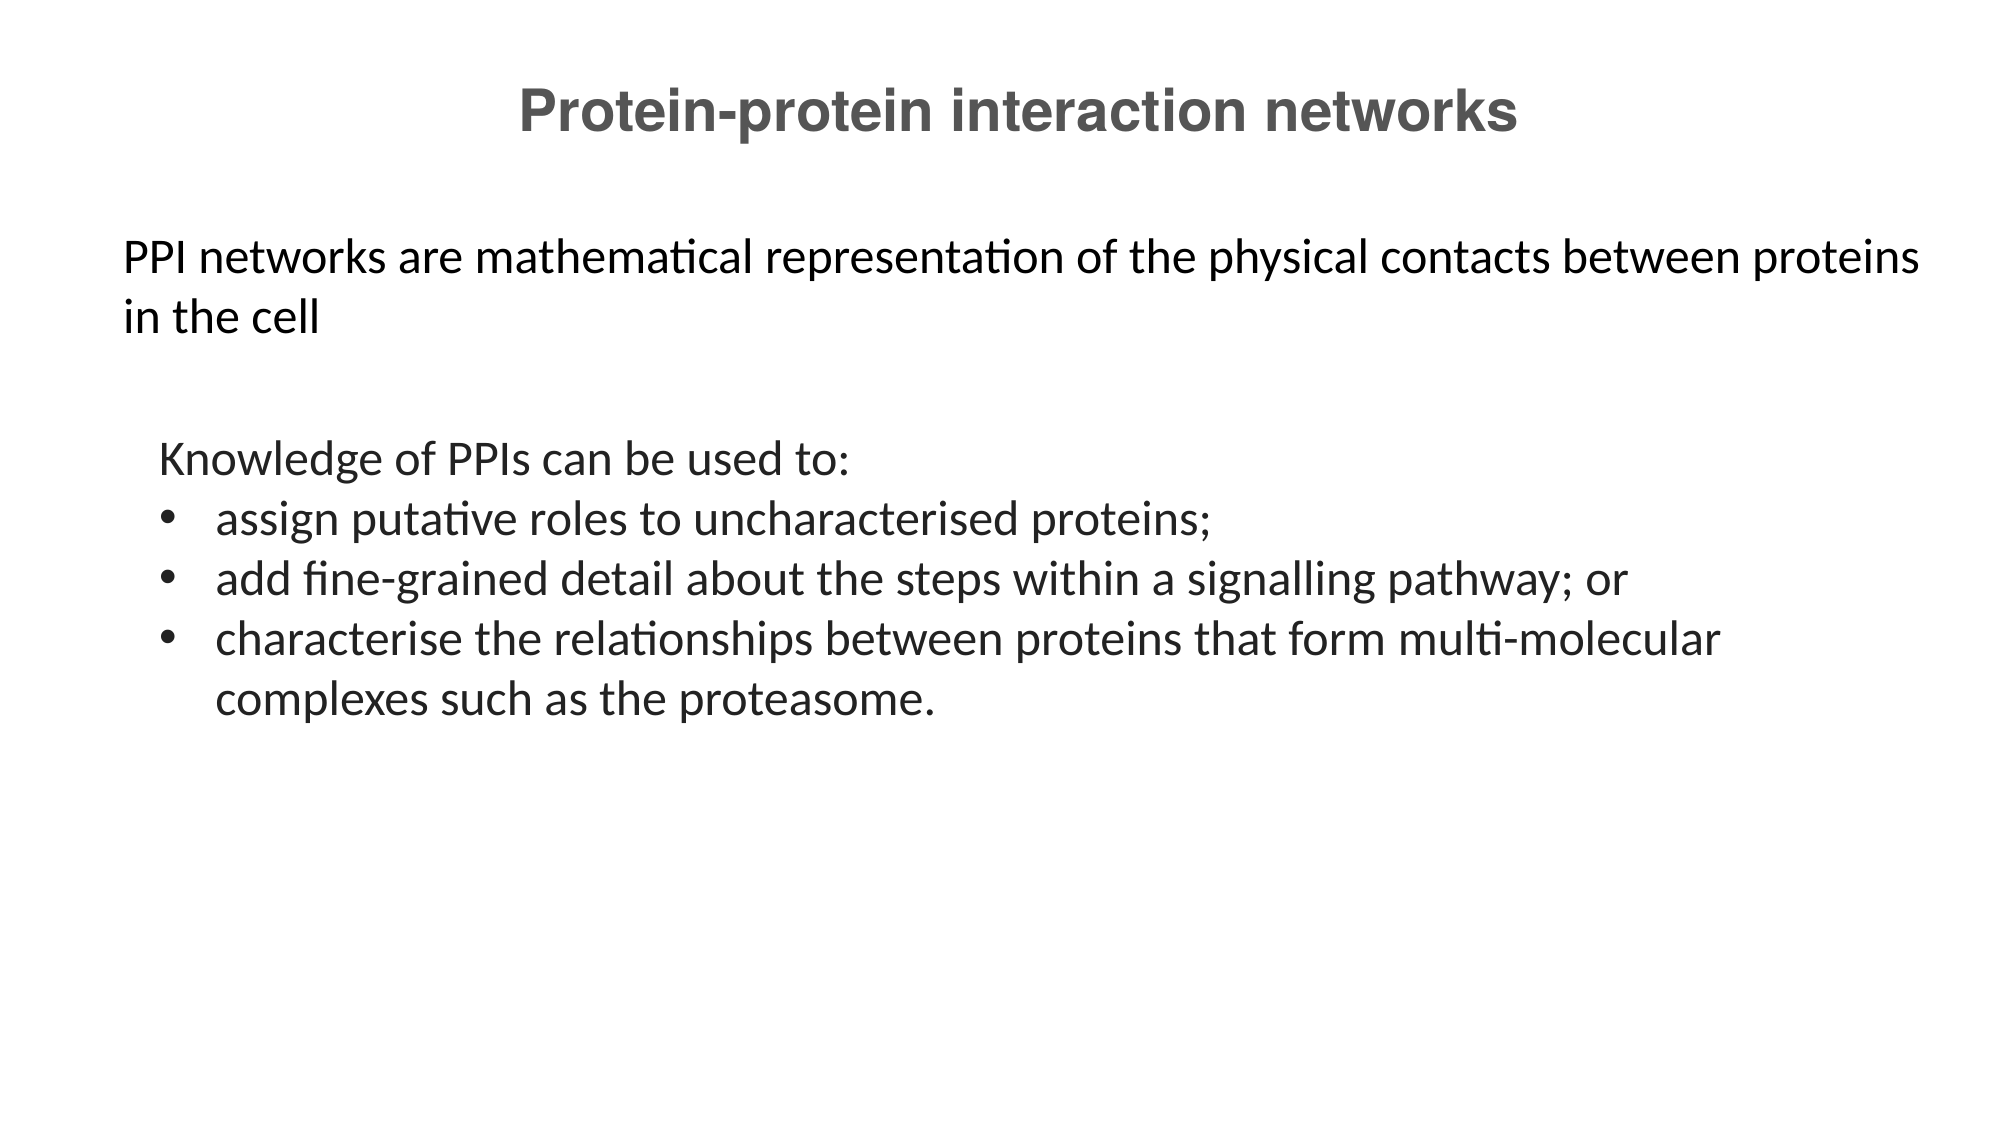

Protein-protein interaction networks
PPI networks are mathematical representation of the physical contacts between proteins in the cell
Knowledge of PPIs can be used to:
assign putative roles to uncharacterised proteins;
add fine-grained detail about the steps within a signalling pathway; or
characterise the relationships between proteins that form multi-molecular complexes such as the proteasome.